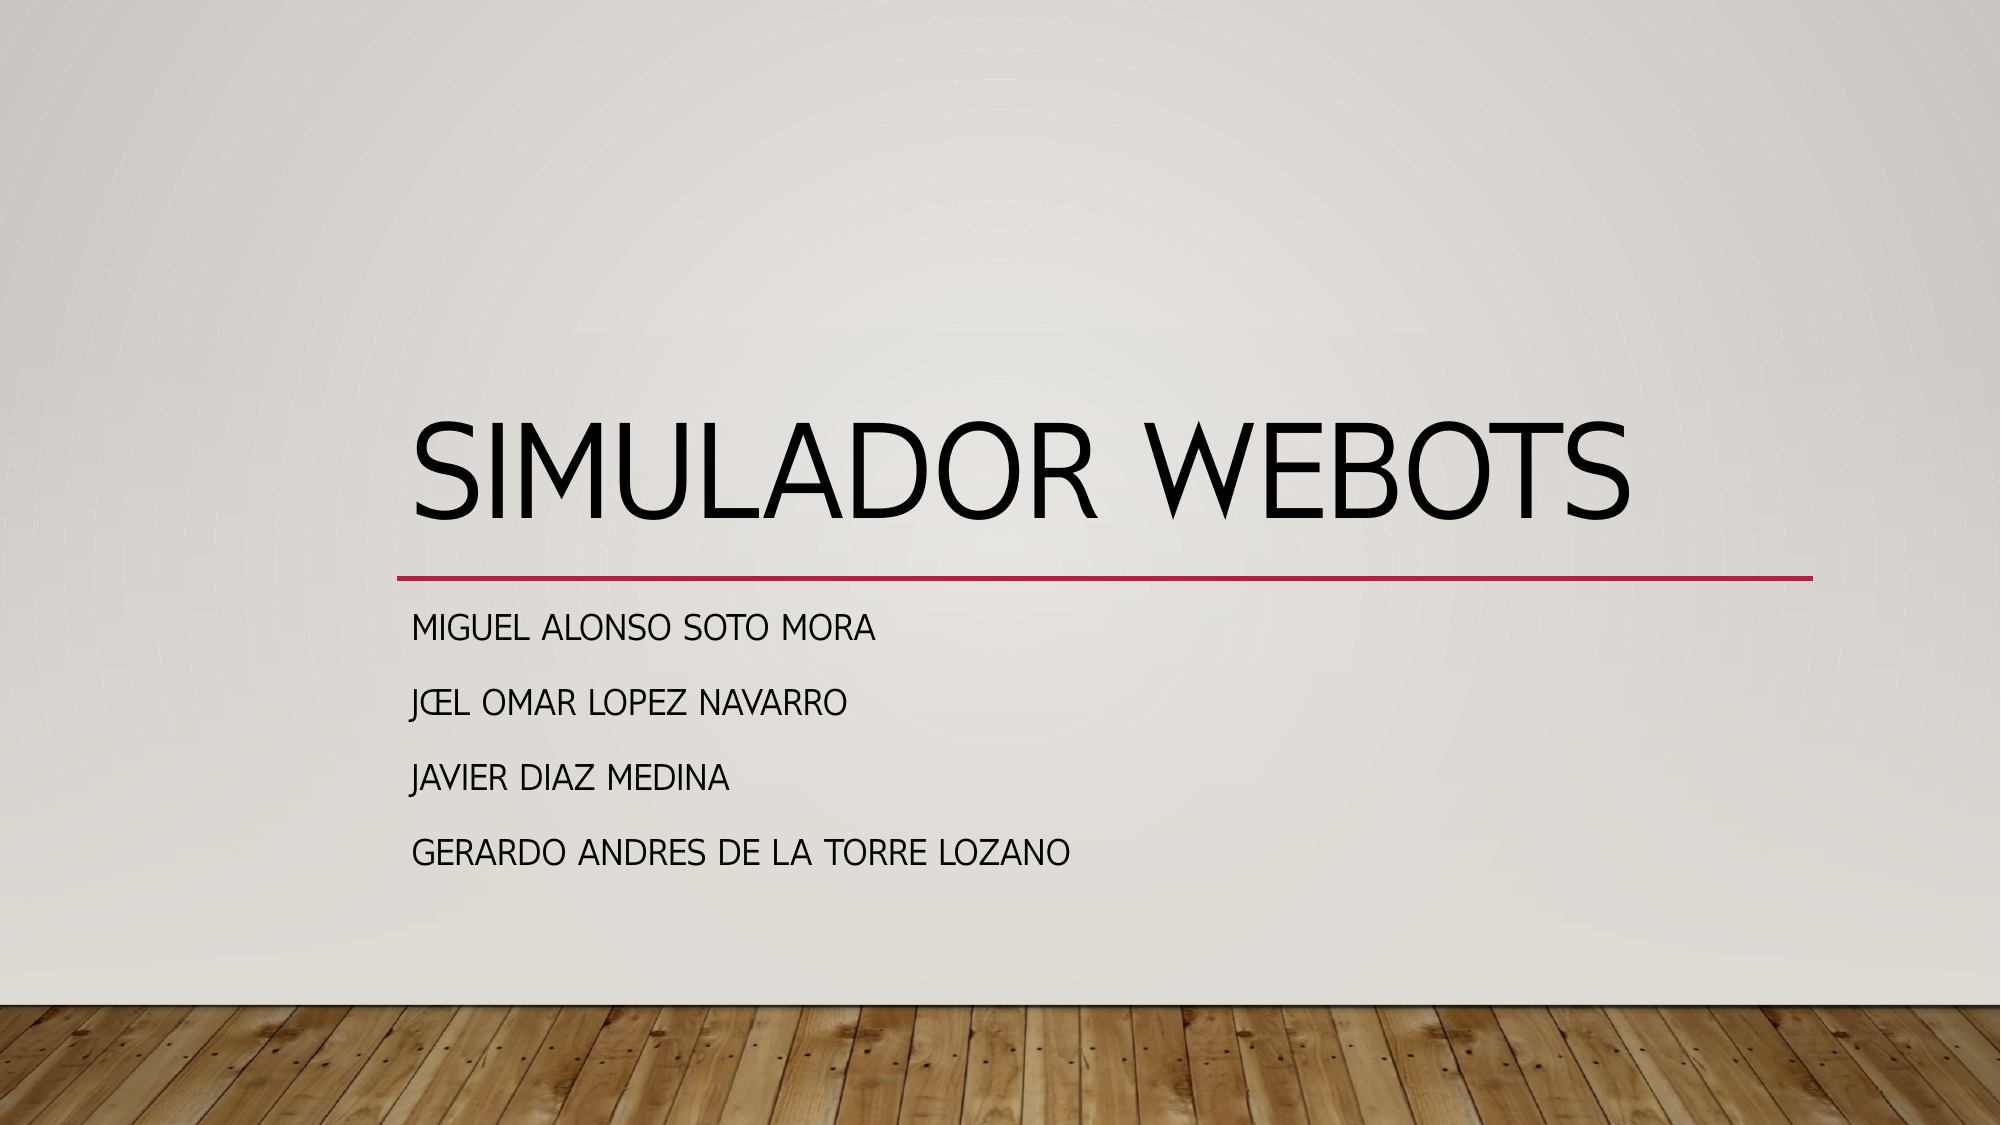

# Simulador Webots
Miguel Alonso soto mora
Joel omar lopez navarro
Javier diaz medina
Gerardo andres de la torre lozano